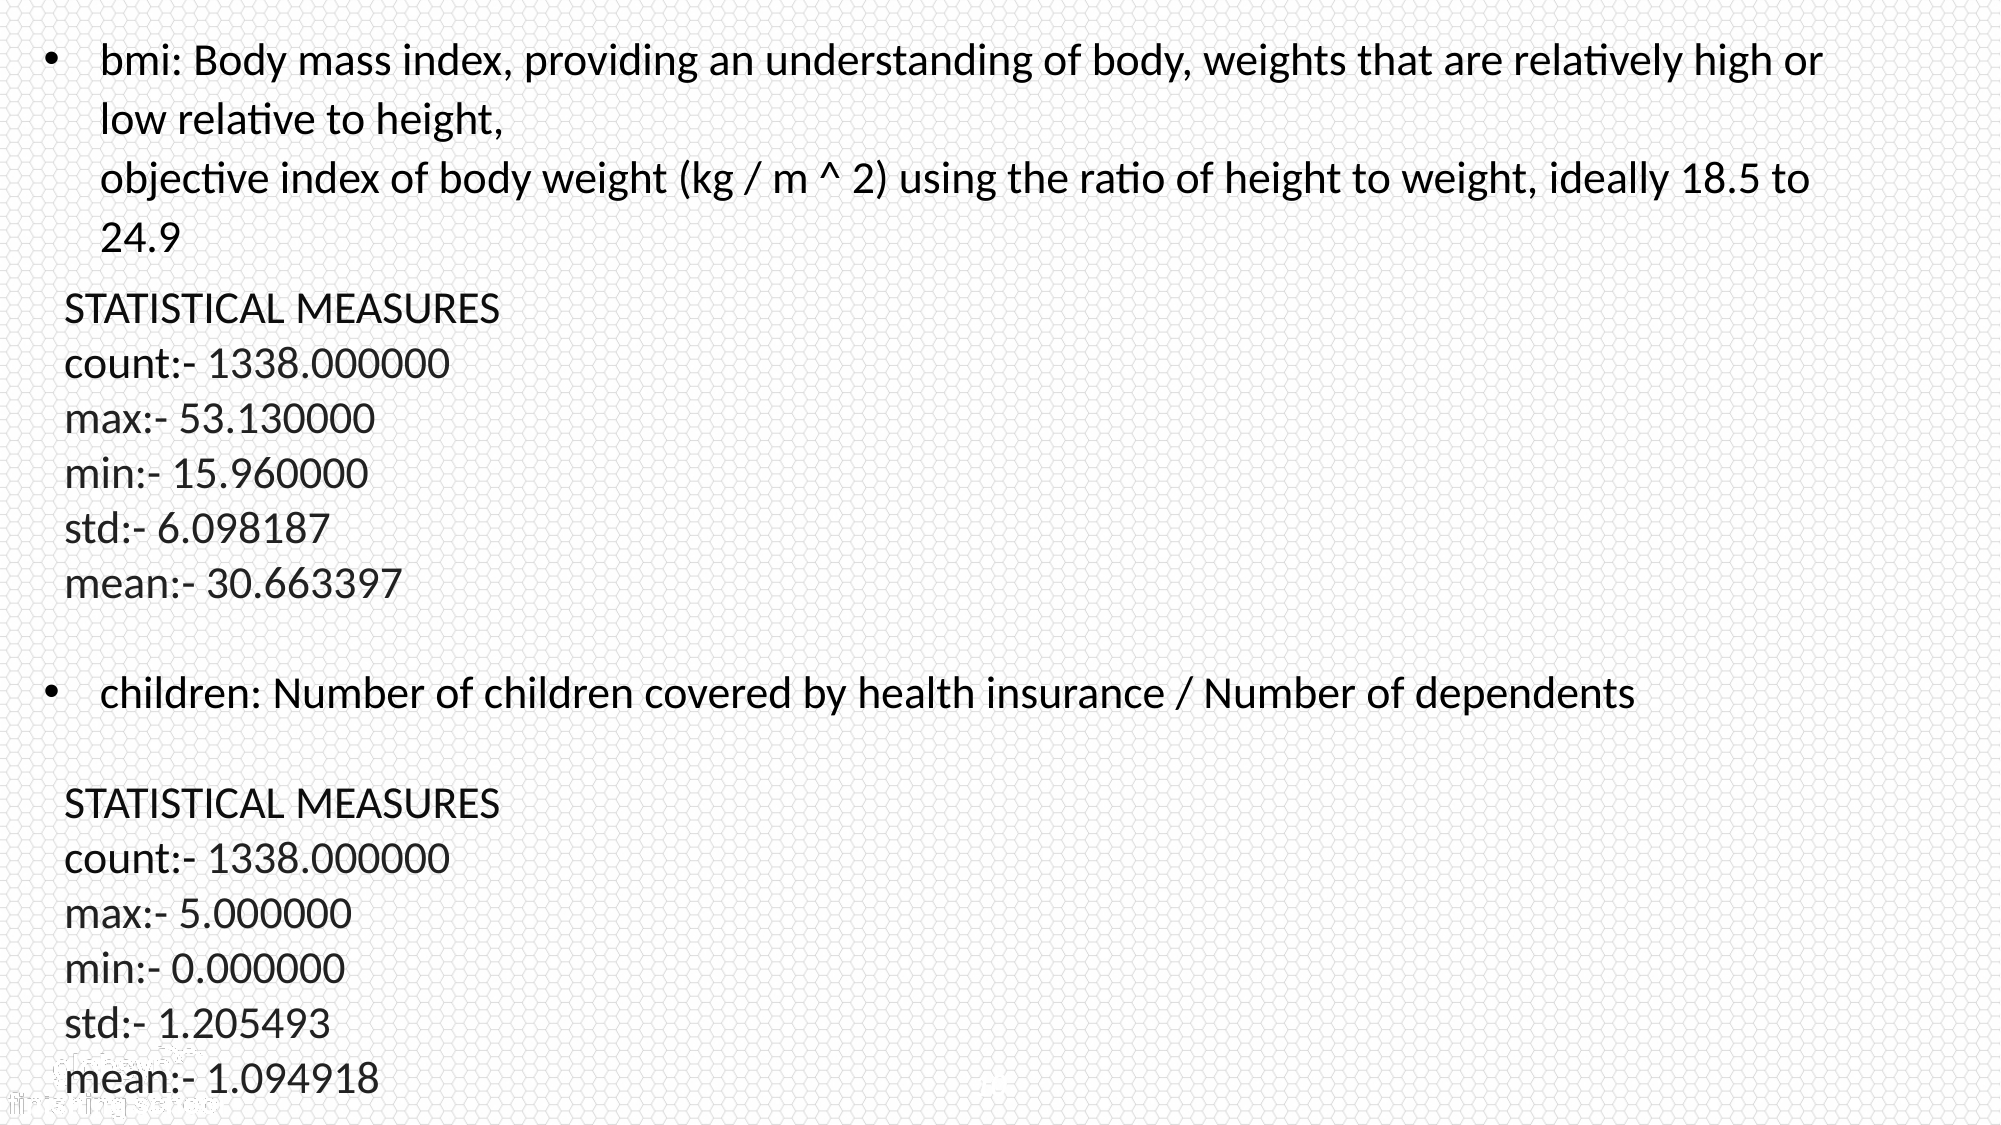

bmi: Body mass index, providing an understanding of body, weights that are relatively high or low relative to height,
objective index of body weight (kg / m ^ 2) using the ratio of height to weight, ideally 18.5 to 24.9
  STATISTICAL MEASURES
  count:- 1338.000000
  max:- 53.130000
  min:- 15.960000
  std:- 6.098187
  mean:- 30.663397

children: Number of children covered by health insurance / Number of dependents

  STATISTICAL MEASURES
  count:- 1338.000000
  max:- 5.000000
  min:- 0.000000
  std:- 1.205493
  mean:- 1.094918